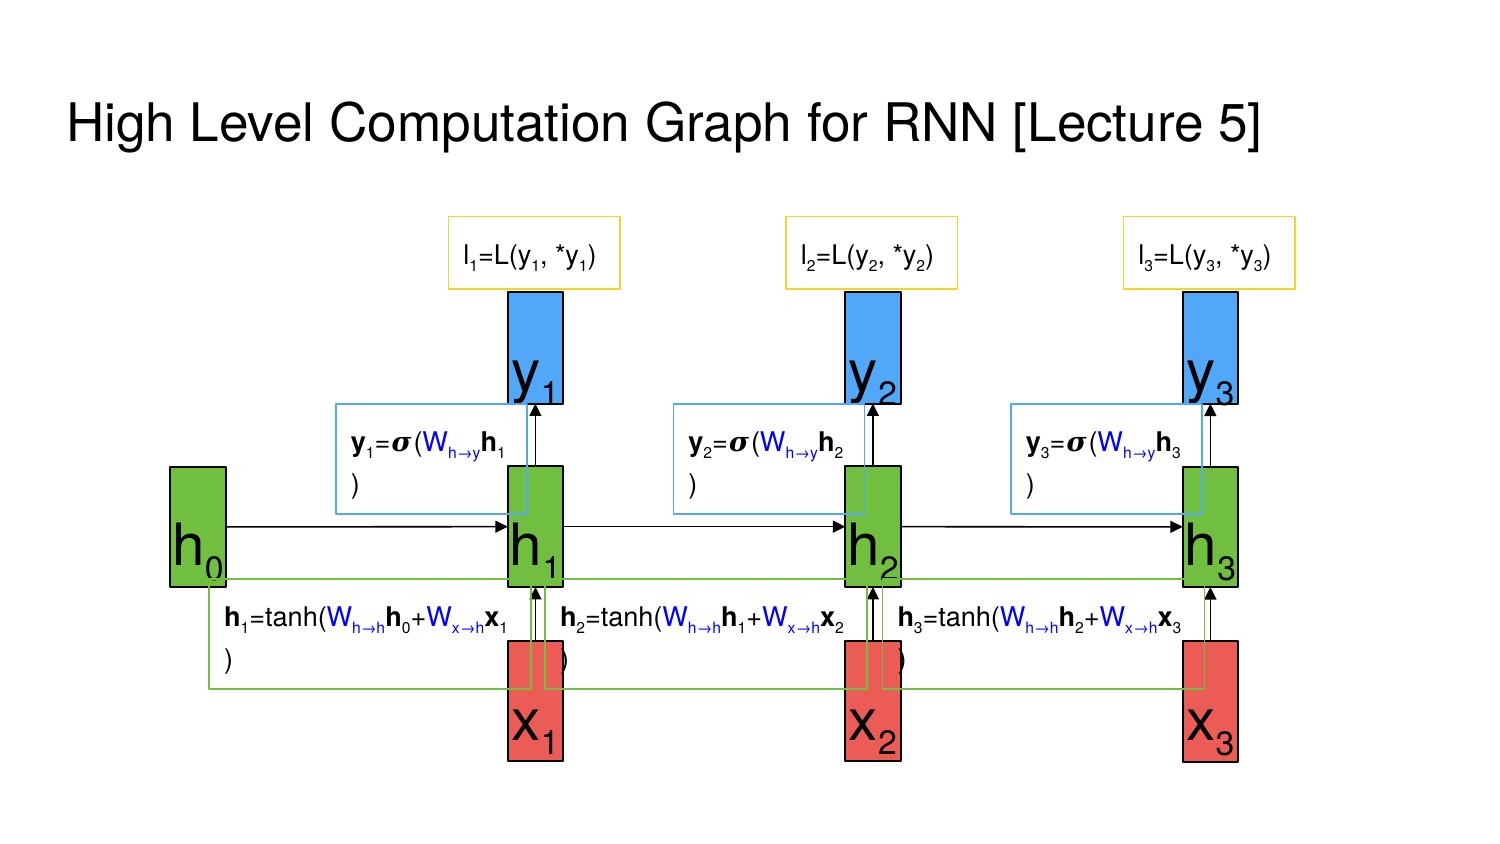

# High Level Computation Graph for RNN [Lecture 5]
l1=L(y1, *y1)
l2=L(y2, *y2)
l3=L(y3, *y3)
y1
y2
y2=𝝈(Wh→yh2)
y3
y3=𝝈(Wh→yh3)
y1=𝝈(Wh→yh1)
h1
h2
h2=tanh(Wh→hh1+Wx→hx2)
h0
h3
h3=tanh(Wh→hh2+Wx→hx3)
h1=tanh(Wh→hh0+Wx→hx1)
x1
x2
x3